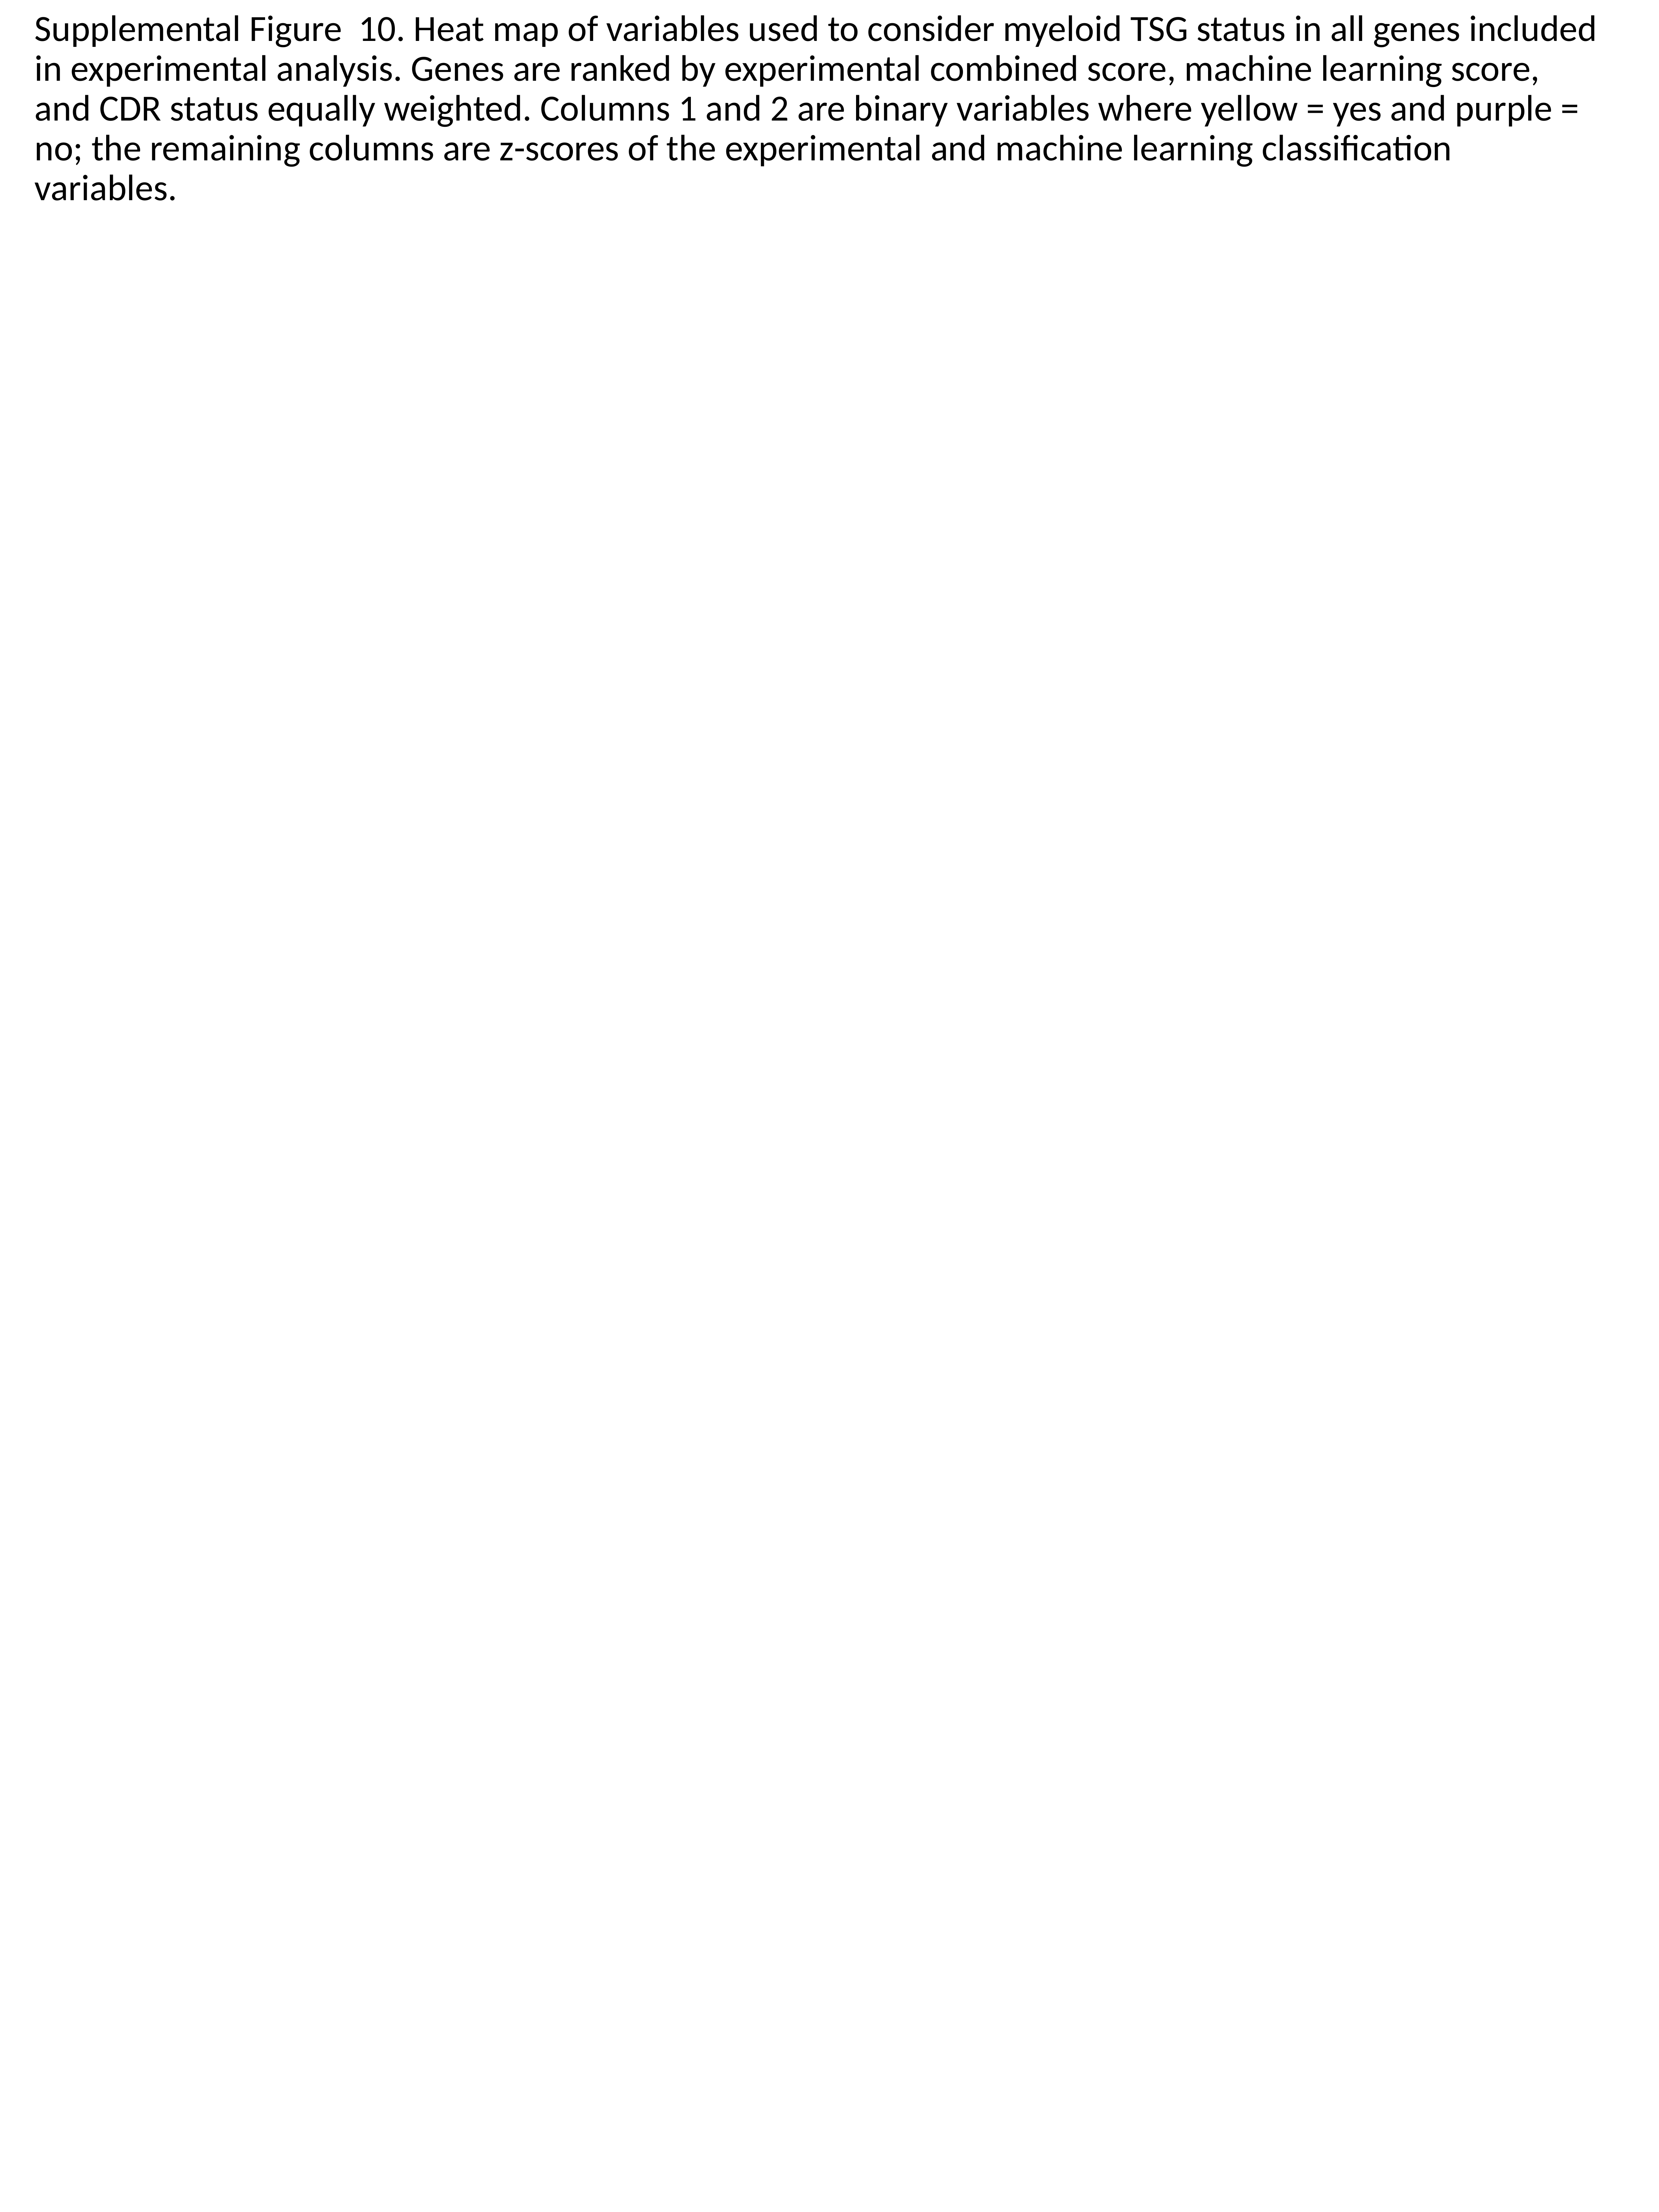

Supplemental Figure  10. Heat map of variables used to consider myeloid TSG status in all genes included in experimental analysis. Genes are ranked by experimental combined score, machine learning score, and CDR status equally weighted. Columns 1 and 2 are binary variables where yellow = yes and purple = no; the remaining columns are z-scores of the experimental and machine learning classification variables.